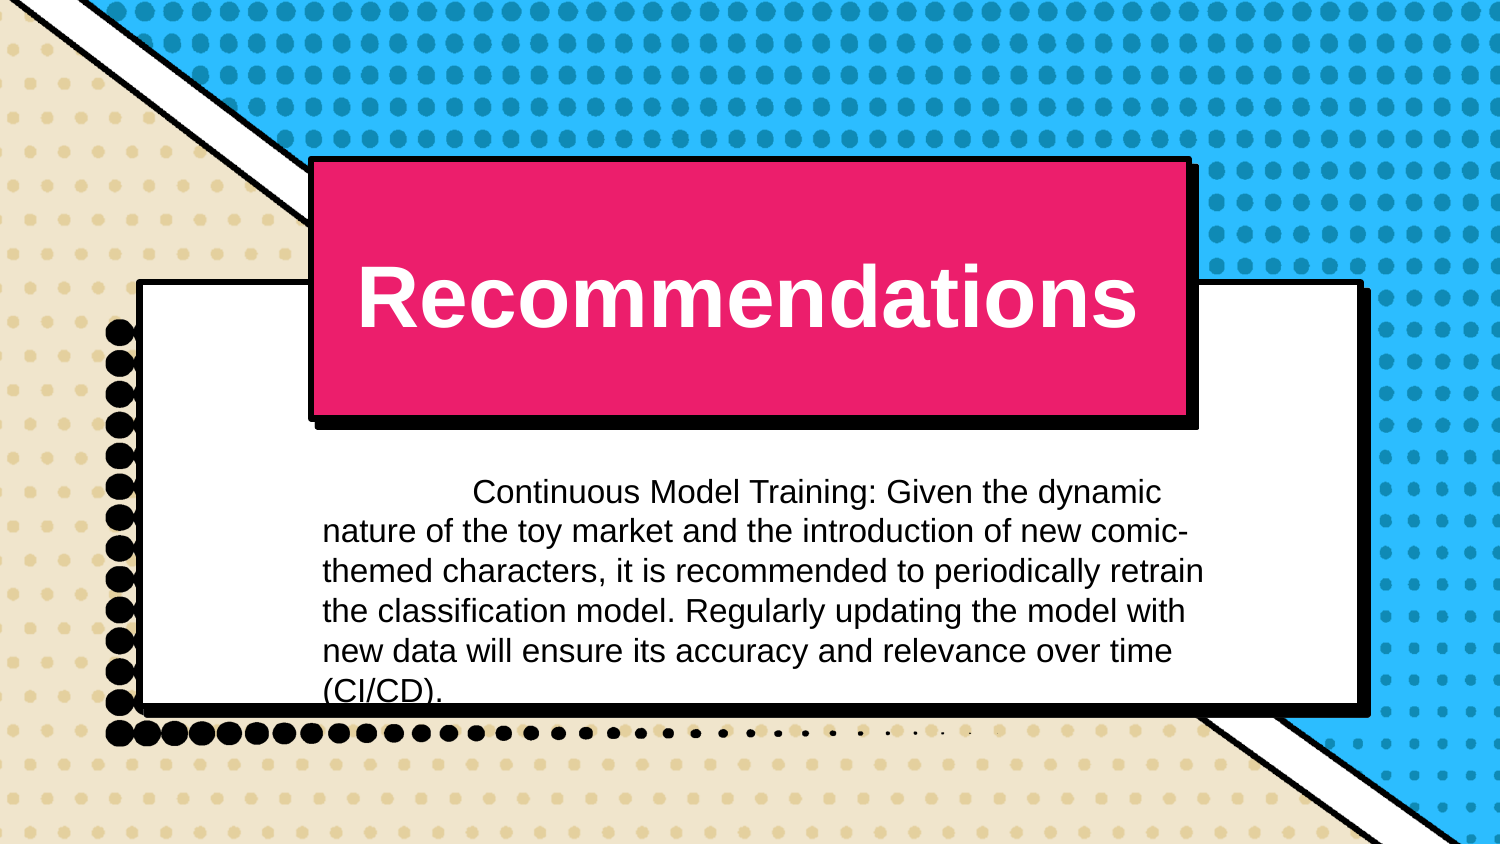

# Recommendations
		Continuous Model Training: Given the dynamic nature of the toy market and the introduction of new comic-themed characters, it is recommended to periodically retrain the classification model. Regularly updating the model with new data will ensure its accuracy and relevance over time (CI/CD).